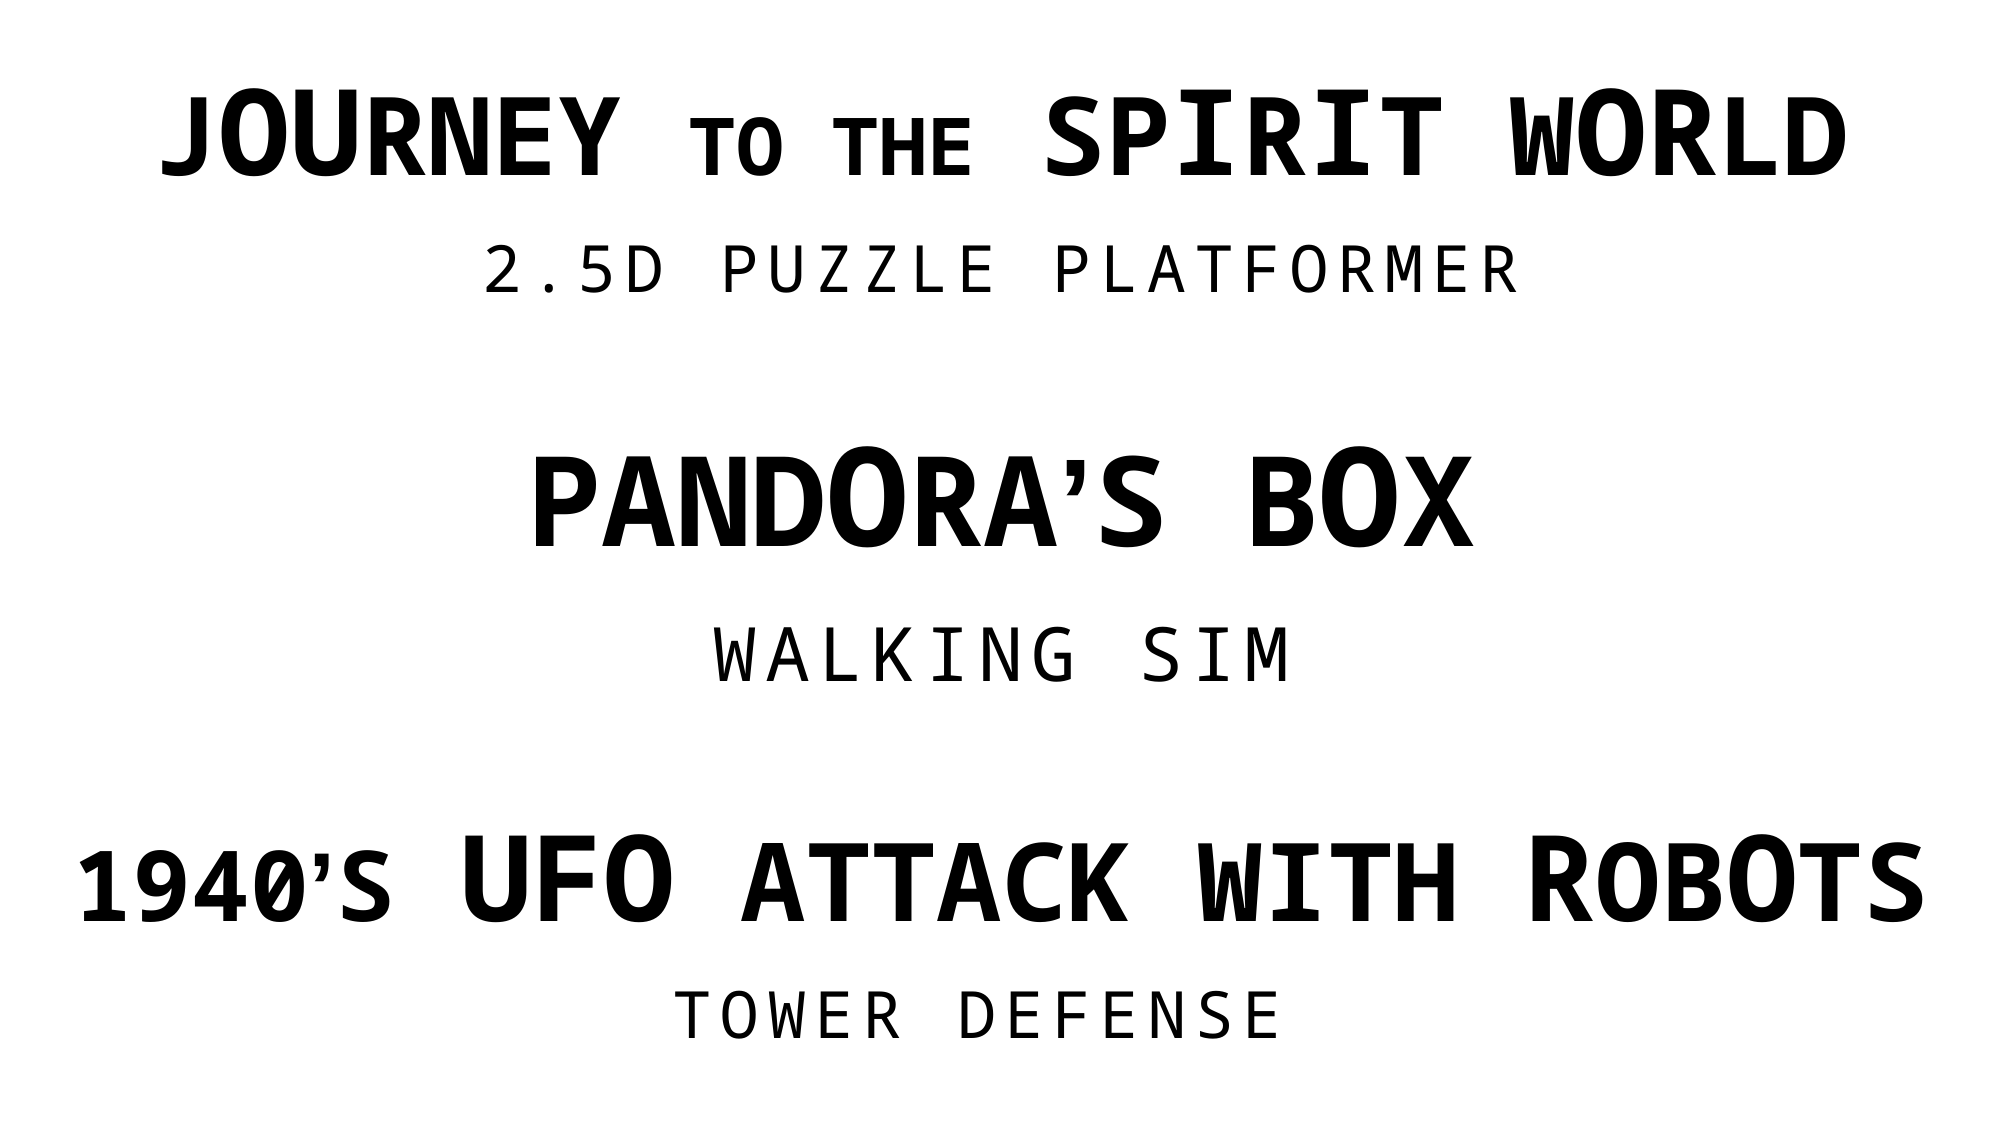

# JOURNEY TO THE SPIRIT WORLD 2.5D PUZZLE PLATFORMER
PANDORA’S BOX
WALKING SIM
1940’S UFO ATTACK WITH ROBOTS
TOWER DEFENSE